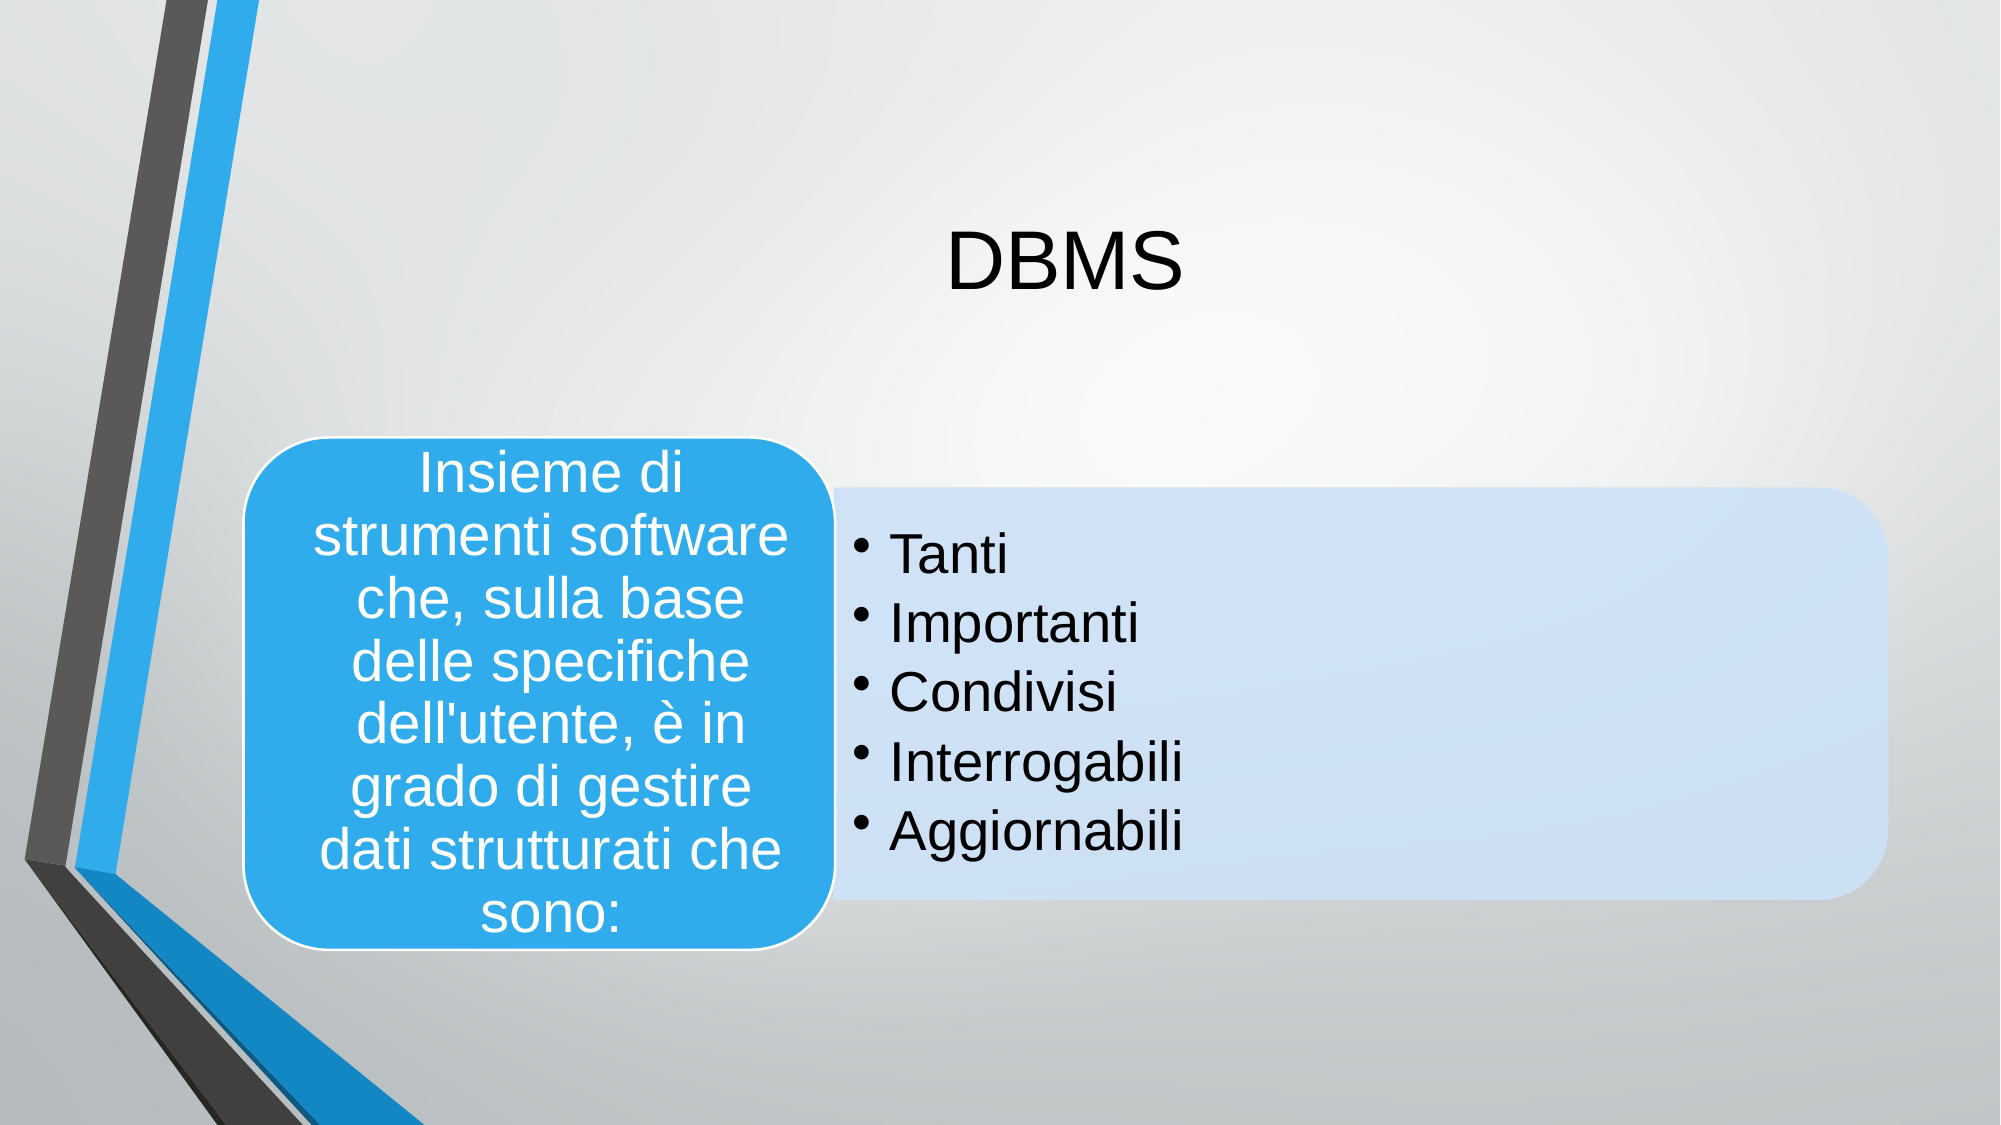

# DBMS
Tanti
Importanti
Condivisi
Interrogabili
Aggiornabili
Insieme di strumenti software che, sulla base delle specifiche dell'utente, è in grado di gestire dati strutturati che sono: